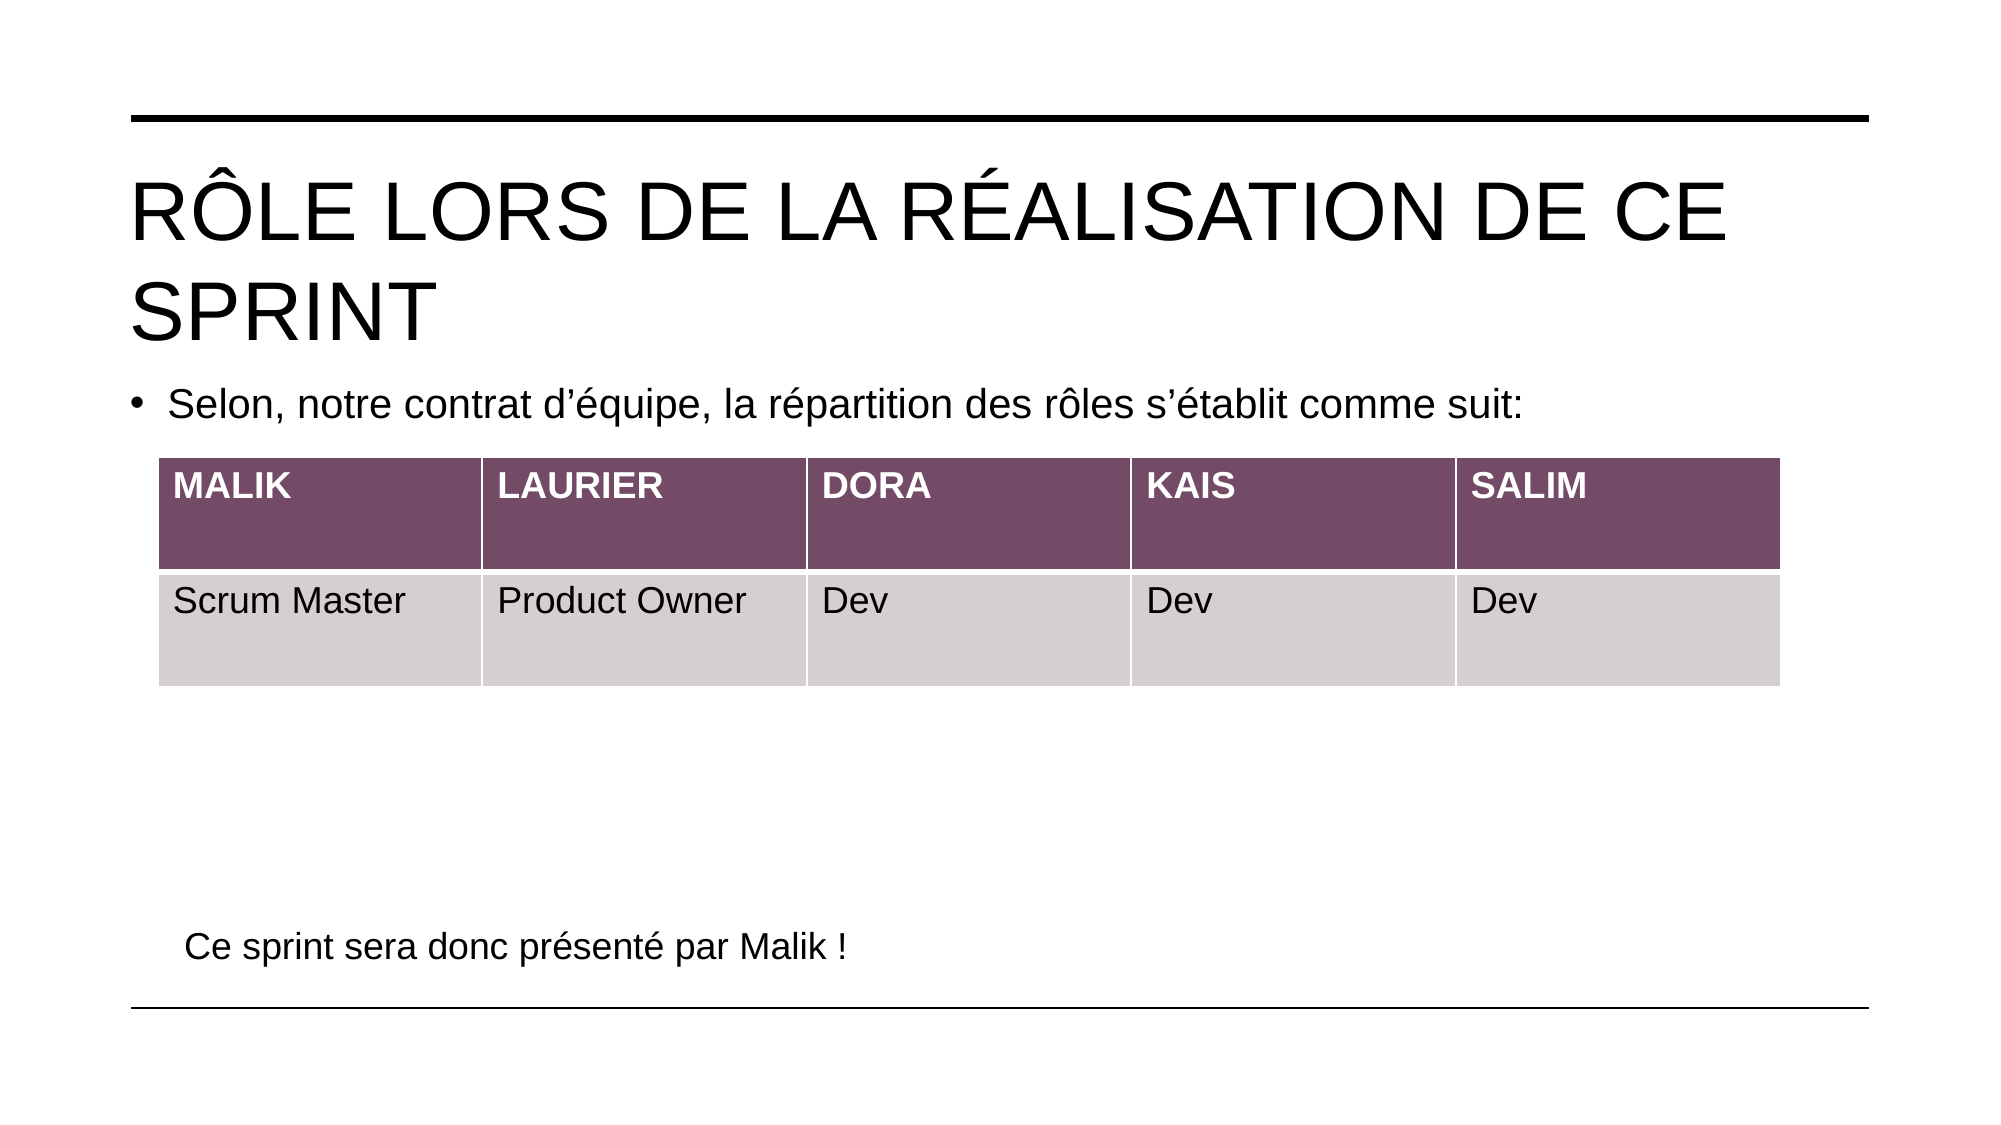

# Rôle lors de la réalisation de ce Sprint
Selon, notre contrat d’équipe, la répartition des rôles s’établit comme suit:
| MALIK | LAURIER | DORA | KAIS | SALIM |
| --- | --- | --- | --- | --- |
| Scrum Master | Product Owner | Dev | Dev | Dev |
Ce sprint sera donc présenté par Malik !